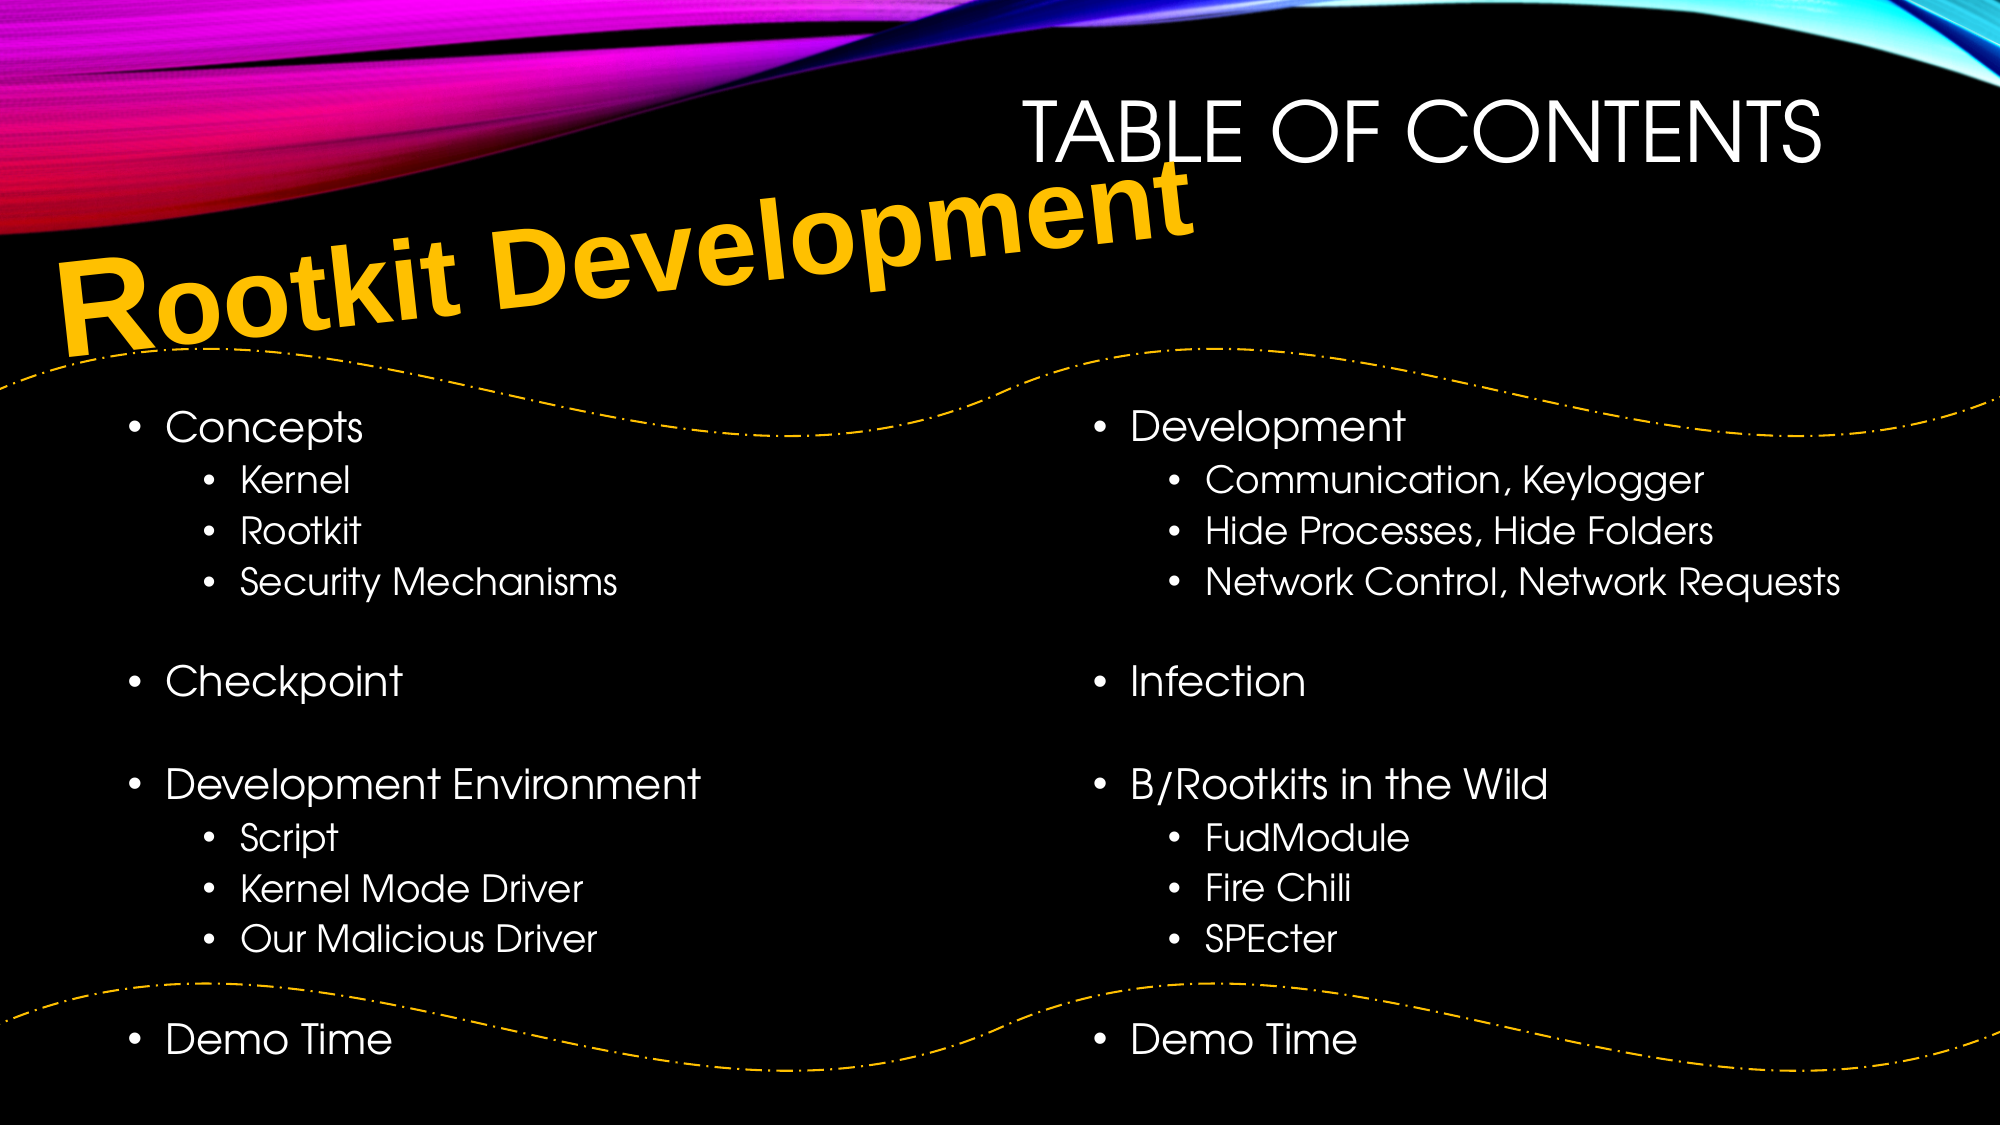

Table of Contents
Rootkit Development

Concepts
Kernel
Rootkit
Security Mechanisms

Checkpoint

Development Environment
Script
Kernel Mode Driver
Our Malicious Driver

Demo Time

Development
Communication, Keylogger
Hide Processes, Hide Folders
Network Control, Network Requests

Infection

B/Rootkits in the Wild
FudModule
Fire Chili
SPEcter

Demo Time